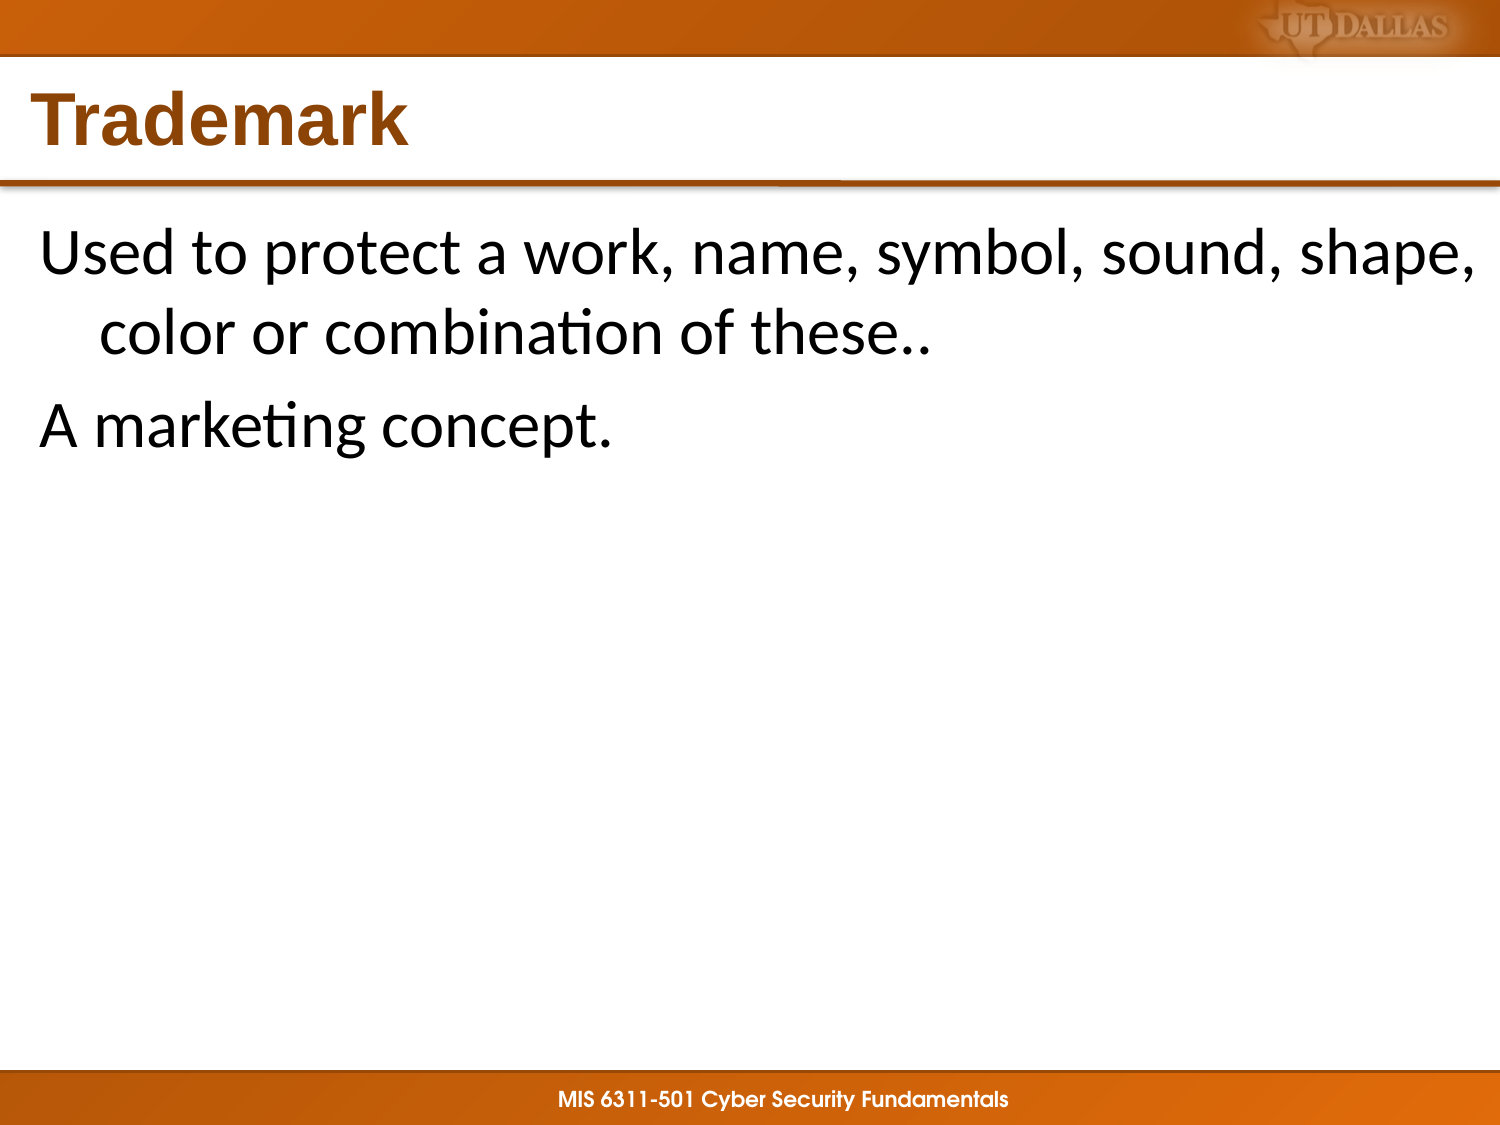

# Trademark
Used to protect a work, name, symbol, sound, shape, color or combination of these..
A marketing concept.